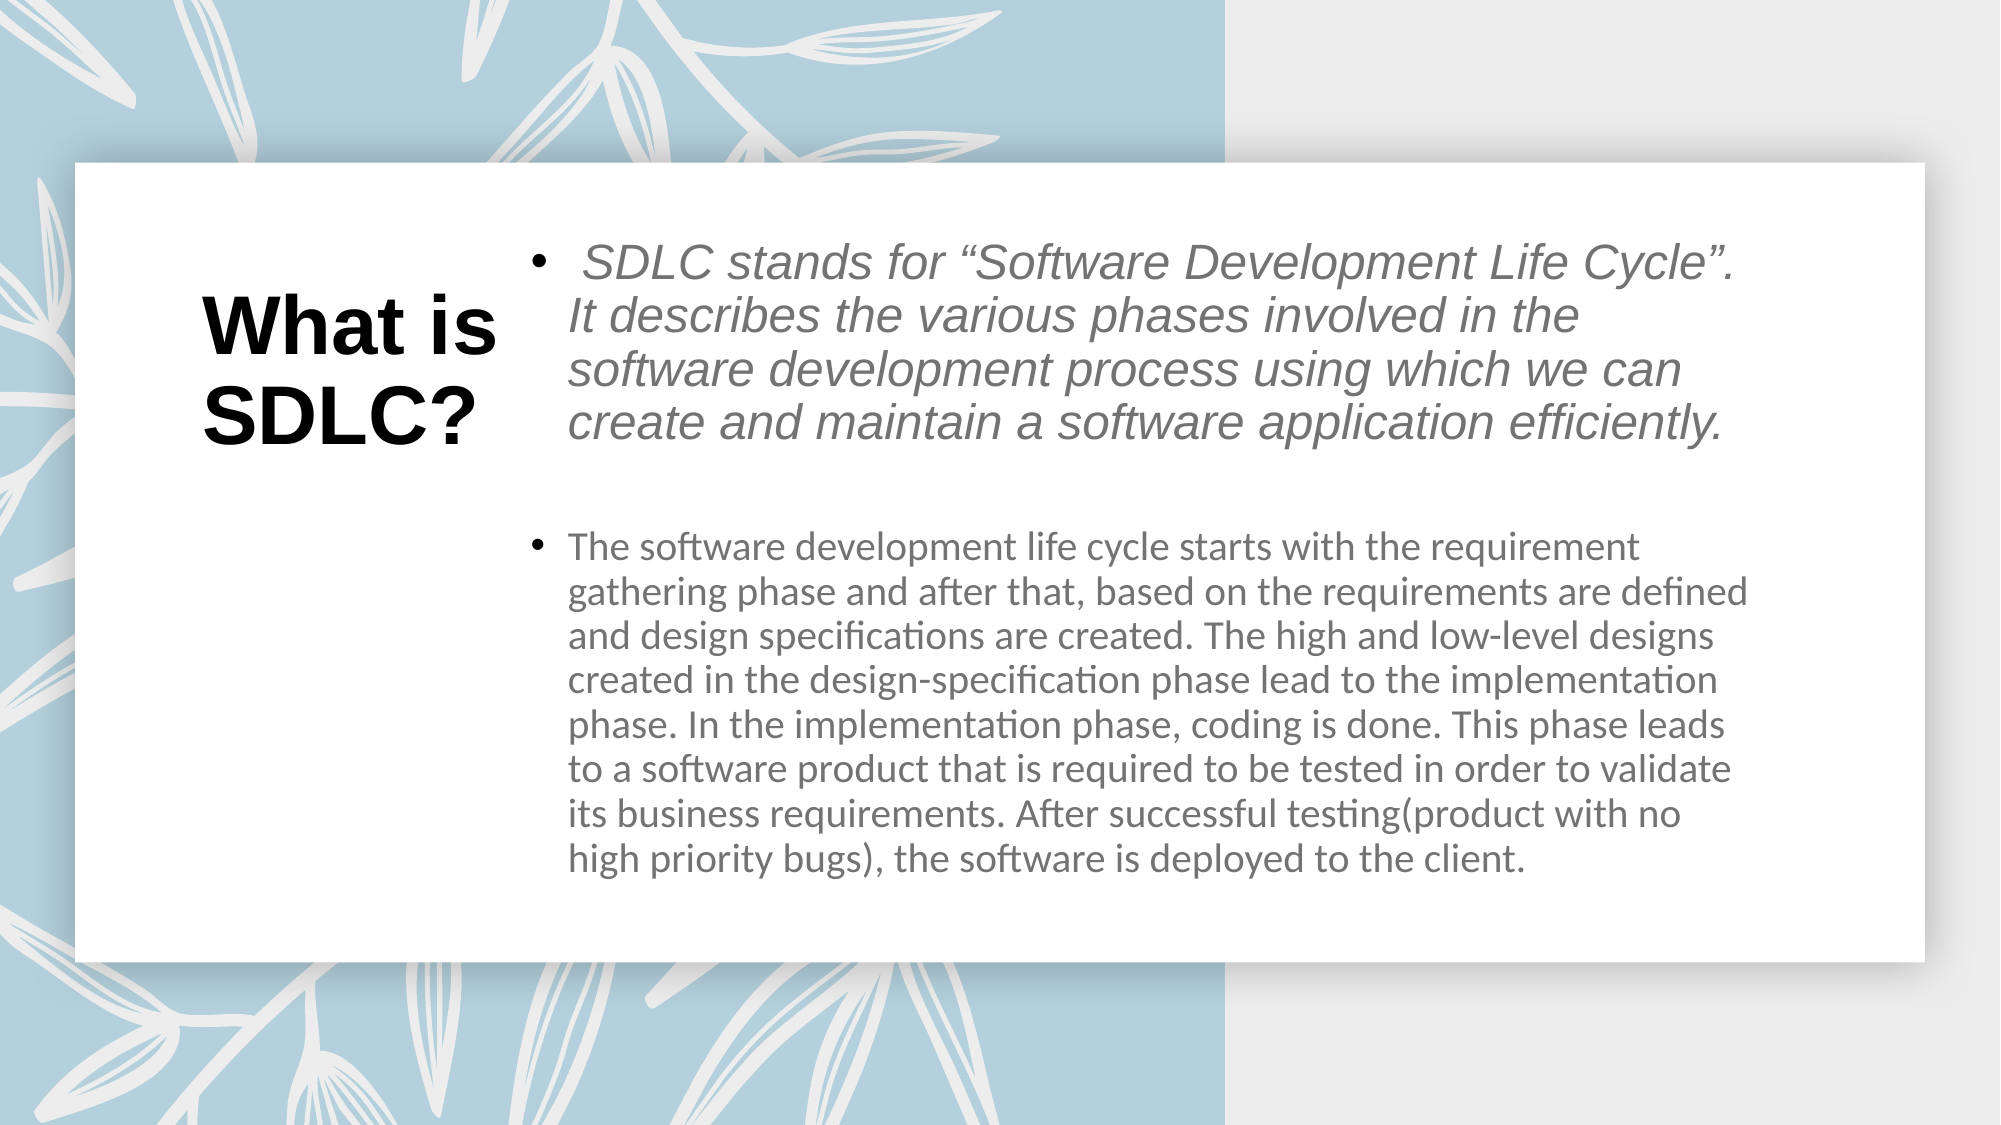

SDLC stands for “Software Development Life Cycle”. It describes the various phases involved in the software development process using which we can create and maintain a software application efficiently.

The software development life cycle starts with the requirement gathering phase and after that, based on the requirements are defined and design specifications are created. The high and low-level designs created in the design-specification phase lead to the implementation phase. In the implementation phase, coding is done. This phase leads to a software product that is required to be tested in order to validate its business requirements. After successful testing(product with no high priority bugs), the software is deployed to the client.
# What is SDLC?